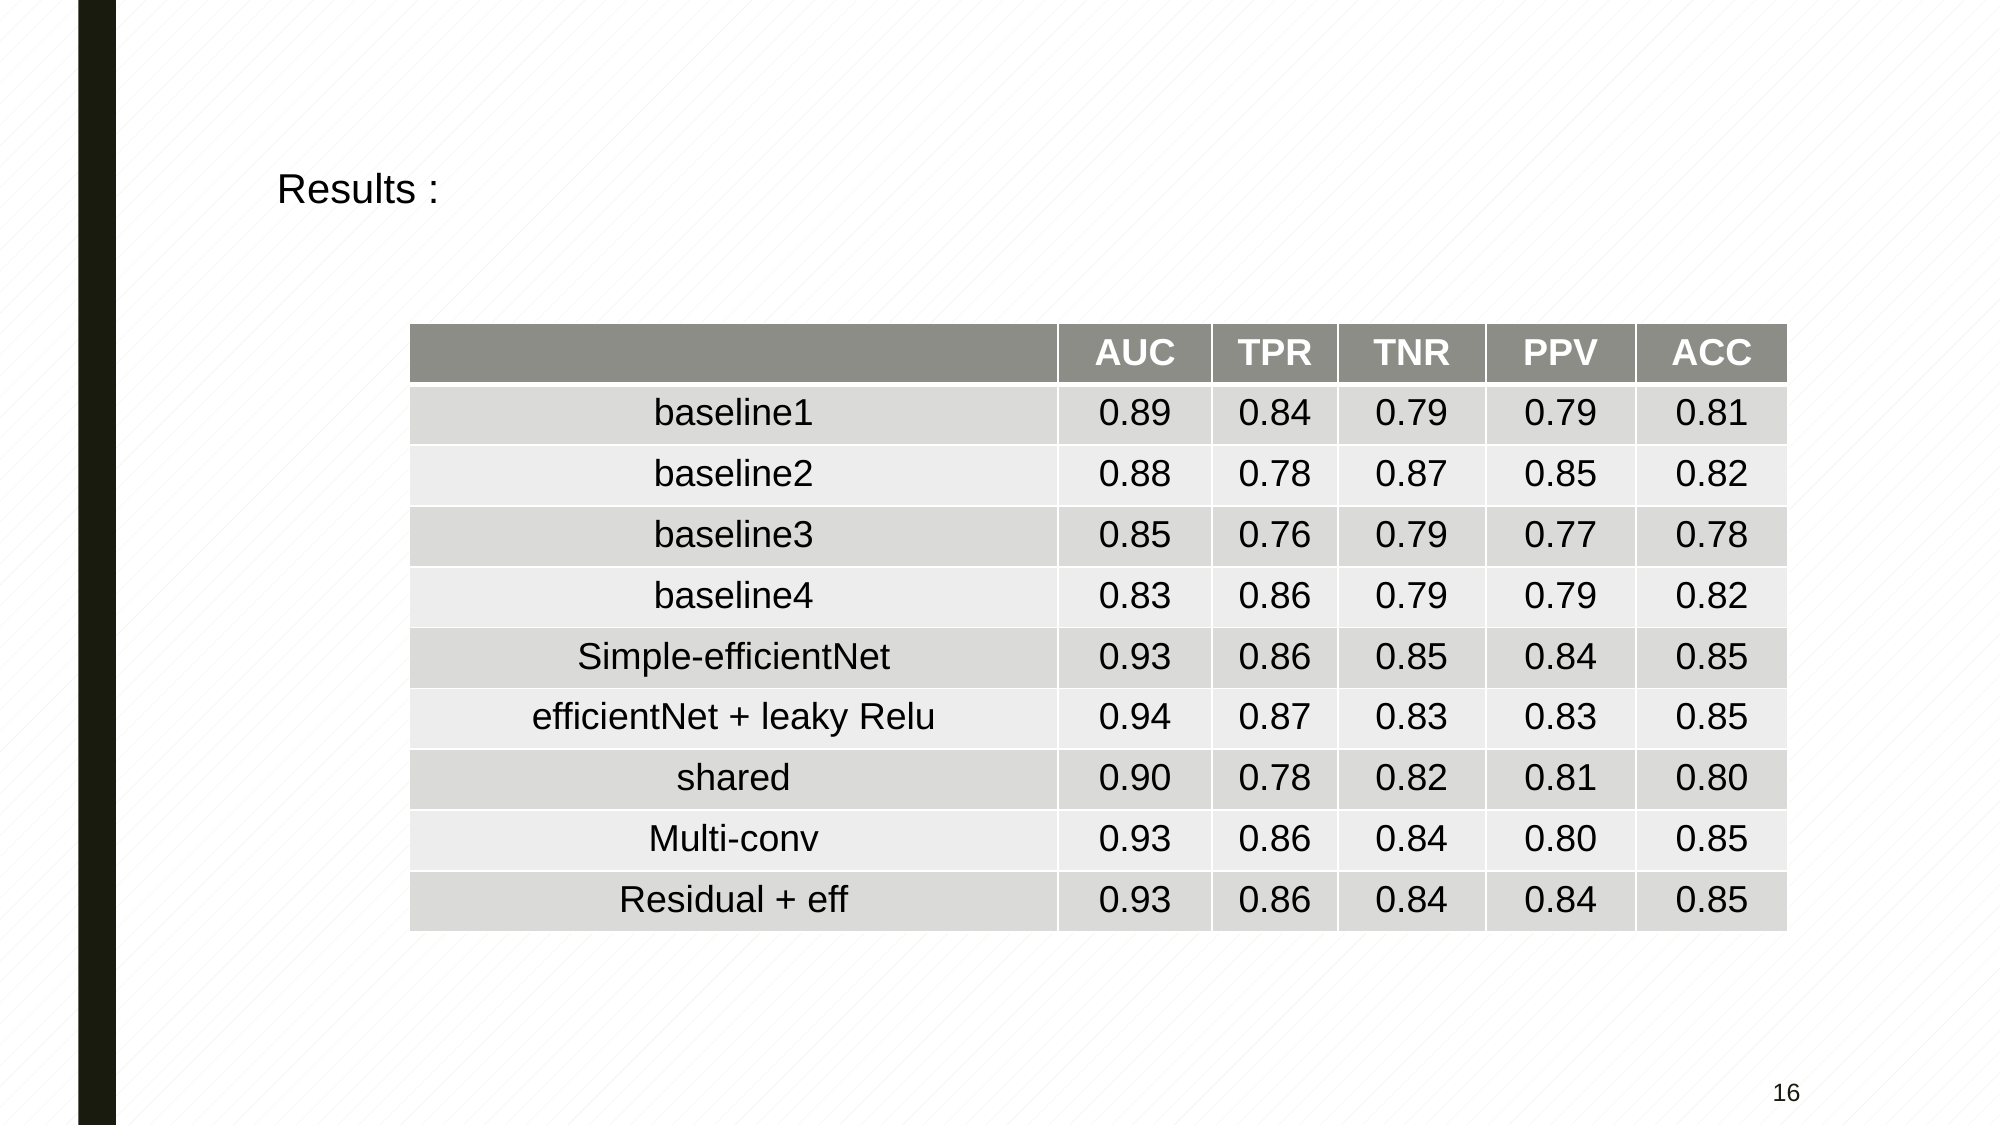

Results :
|  | AUC | TPR | TNR | PPV | ACC |
| --- | --- | --- | --- | --- | --- |
| baseline1 | 0.89 | 0.84 | 0.79 | 0.79 | 0.81 |
| baseline2 | 0.88 | 0.78 | 0.87 | 0.85 | 0.82 |
| baseline3 | 0.85 | 0.76 | 0.79 | 0.77 | 0.78 |
| baseline4 | 0.83 | 0.86 | 0.79 | 0.79 | 0.82 |
| Simple-efficientNet | 0.93 | 0.86 | 0.85 | 0.84 | 0.85 |
| efficientNet + leaky Relu | 0.94 | 0.87 | 0.83 | 0.83 | 0.85 |
| shared | 0.90 | 0.78 | 0.82 | 0.81 | 0.80 |
| Multi-conv | 0.93 | 0.86 | 0.84 | 0.80 | 0.85 |
| Residual + eff | 0.93 | 0.86 | 0.84 | 0.84 | 0.85 |
16